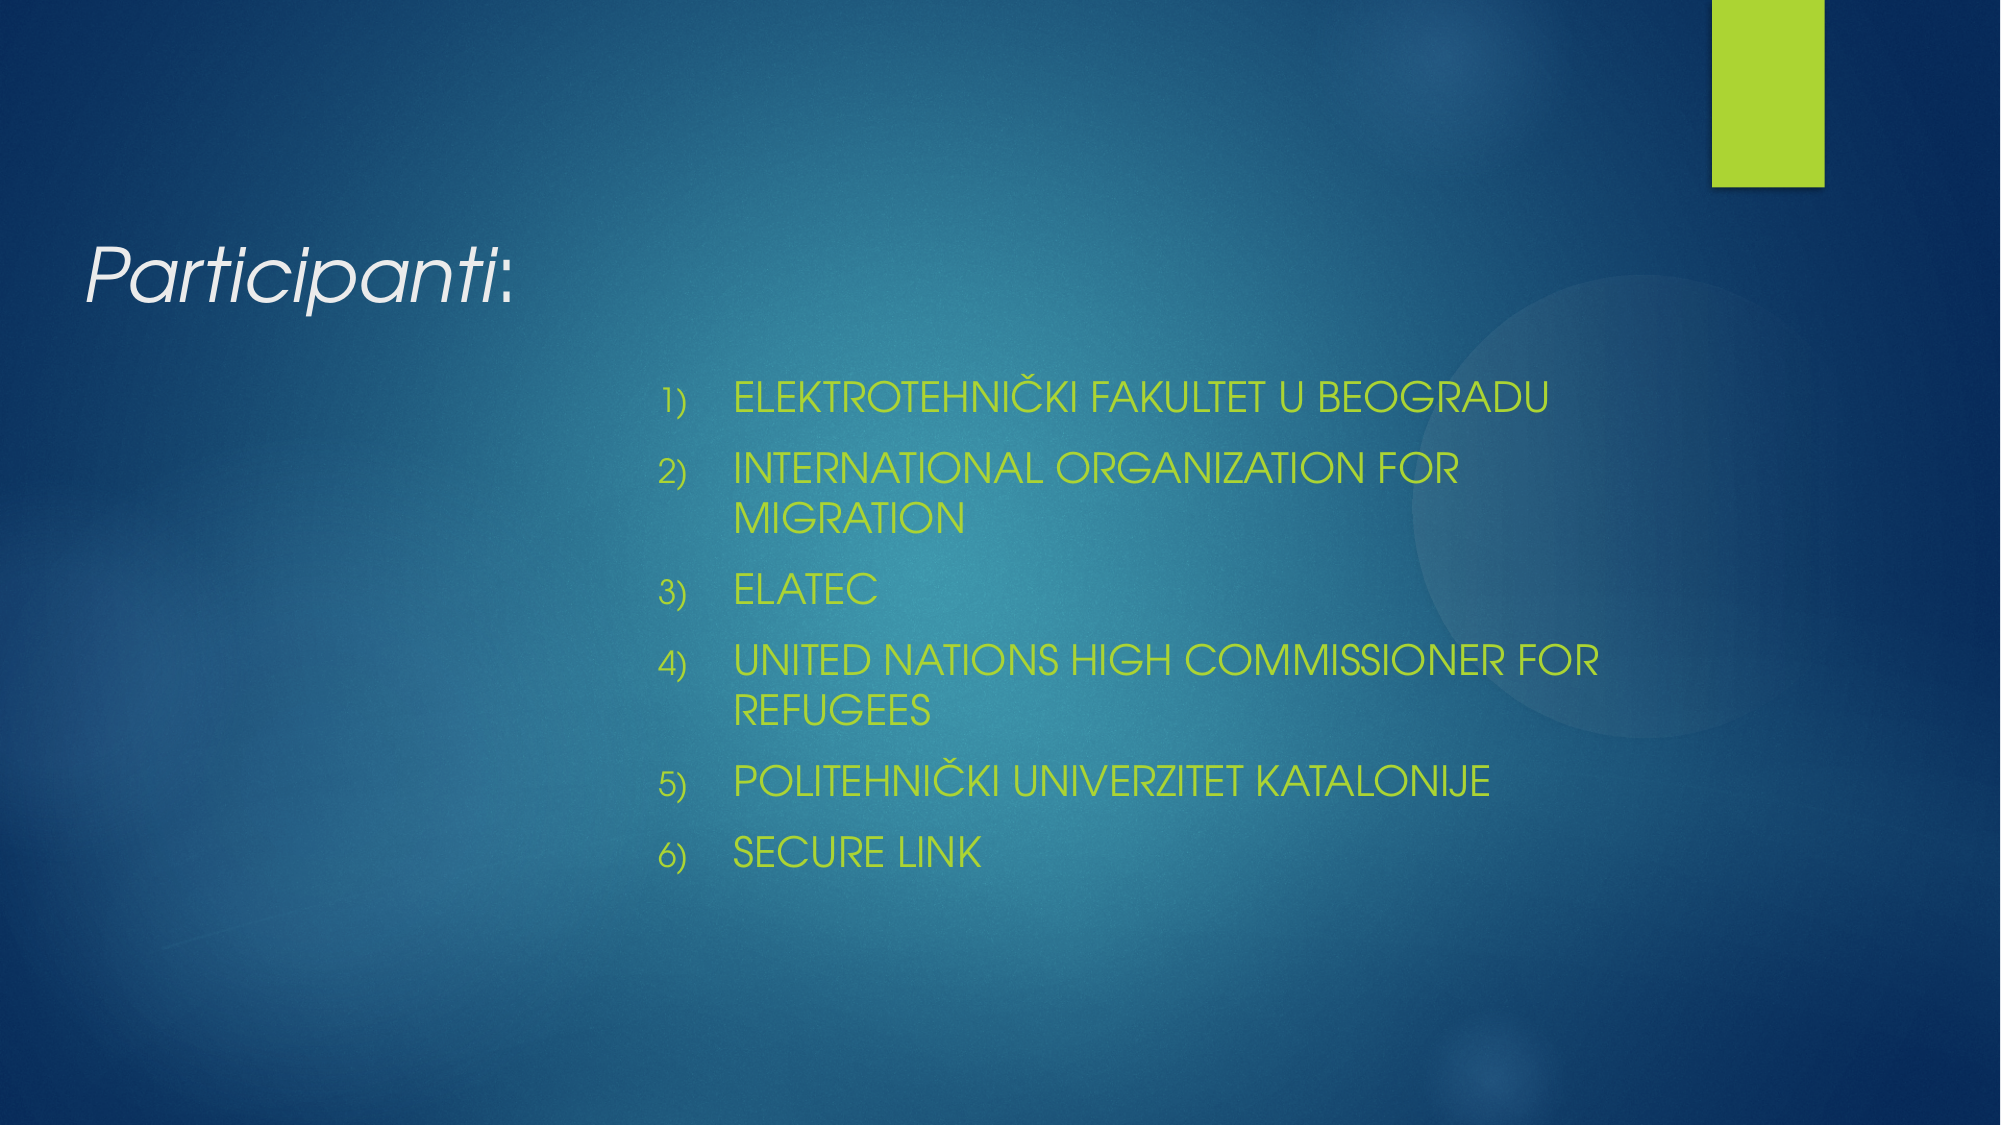

Participanti:
ELEKTROTEHNIČKI FAKULTET U BEOGRADU
INTERNATIONAL ORGANIZATION FOR MIGRATION
ELATEC
United NATIONS HIGH COMMISSIONER FOR REFUGEES
POLITEHNIČKI UNIVERZITET KATALONIJE
SECURE LINK